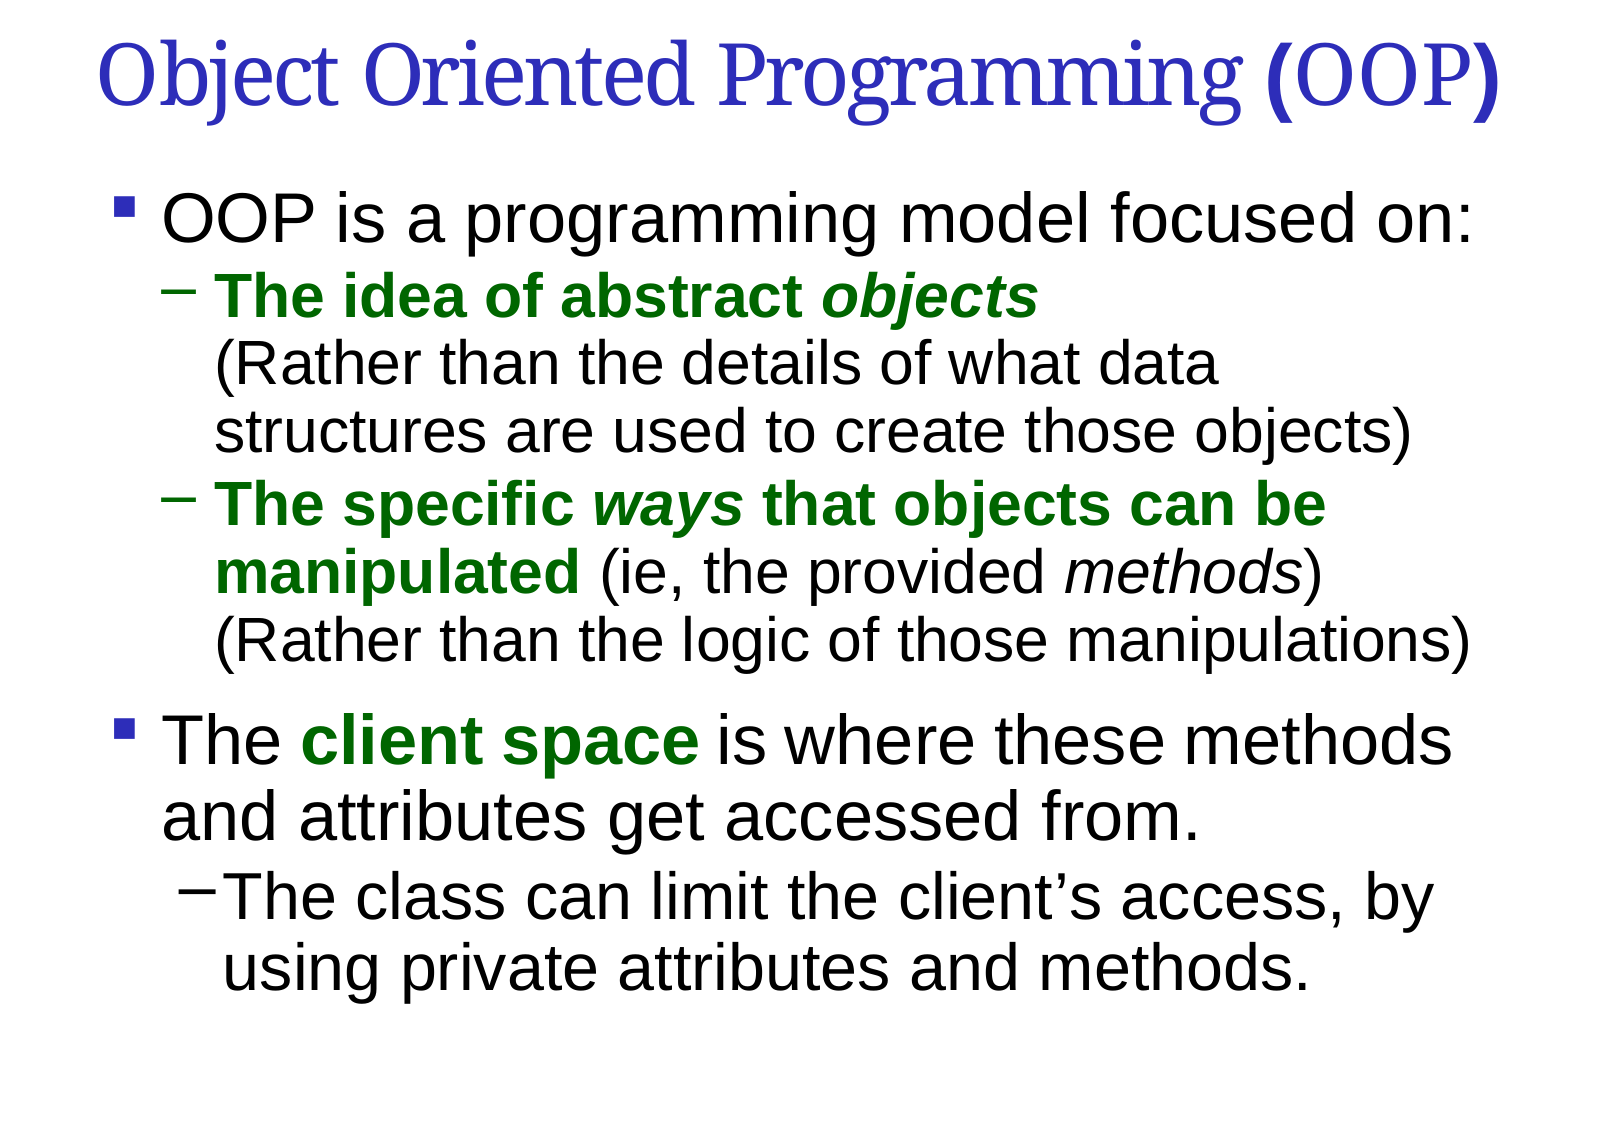

# Object Oriented Programming (OOP)
OOP is a programming model focused on:
The idea of abstract objects
(Rather than the details of what data structures are used to create those objects)
The specific ways that objects can be manipulated (ie, the provided methods)
(Rather than the logic of those manipulations)
The client space is where these methods and attributes get accessed from.
The class can limit the client’s access, by using private attributes and methods.